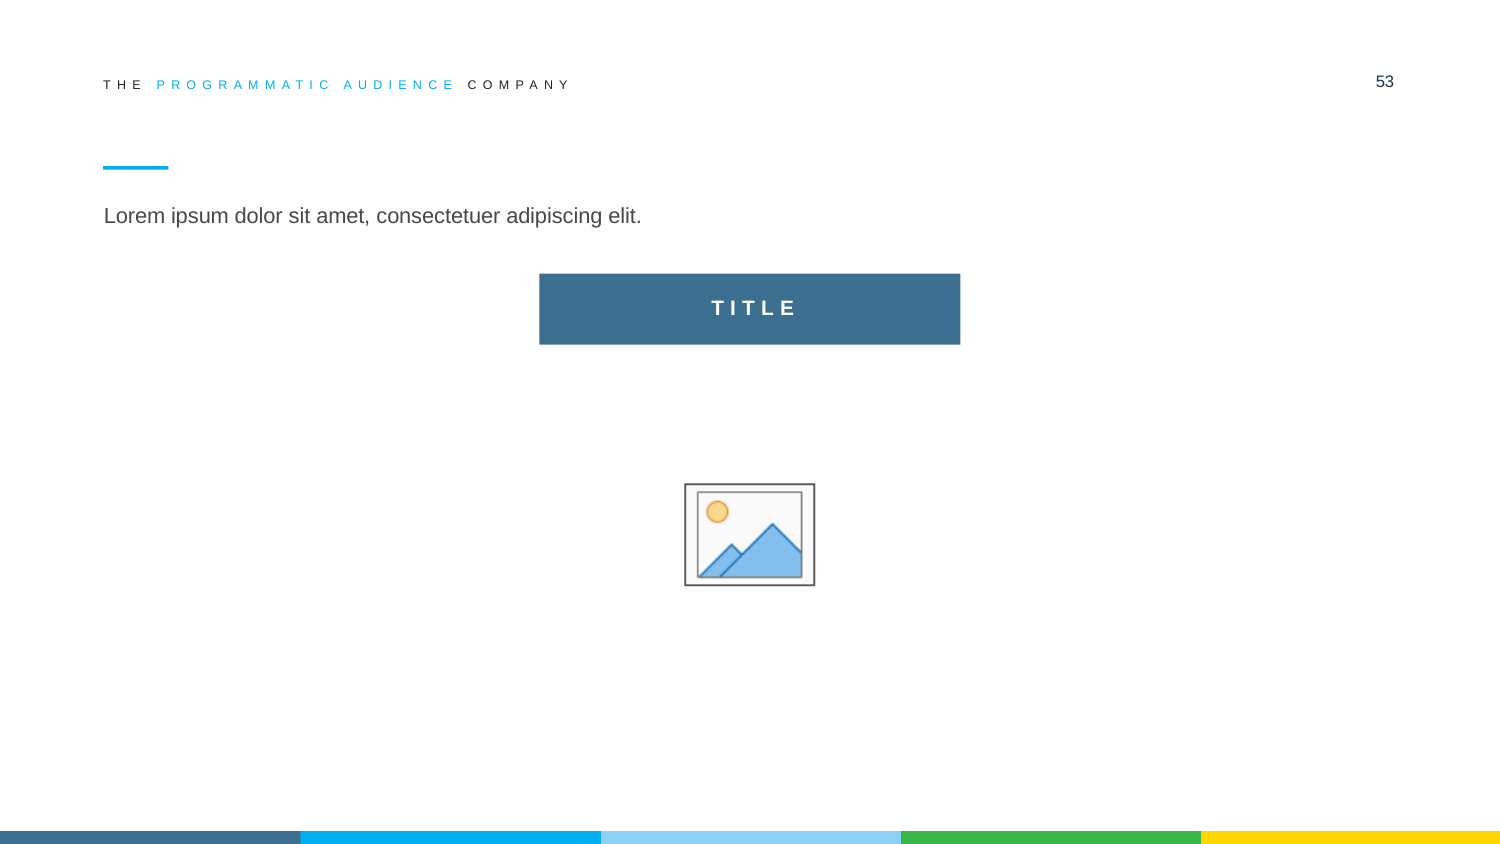

53
THE PROGRAMMATIC AUDIENCE COMPANY
#
Lorem ipsum dolor sit amet, consectetuer adipiscing elit.

TITLE